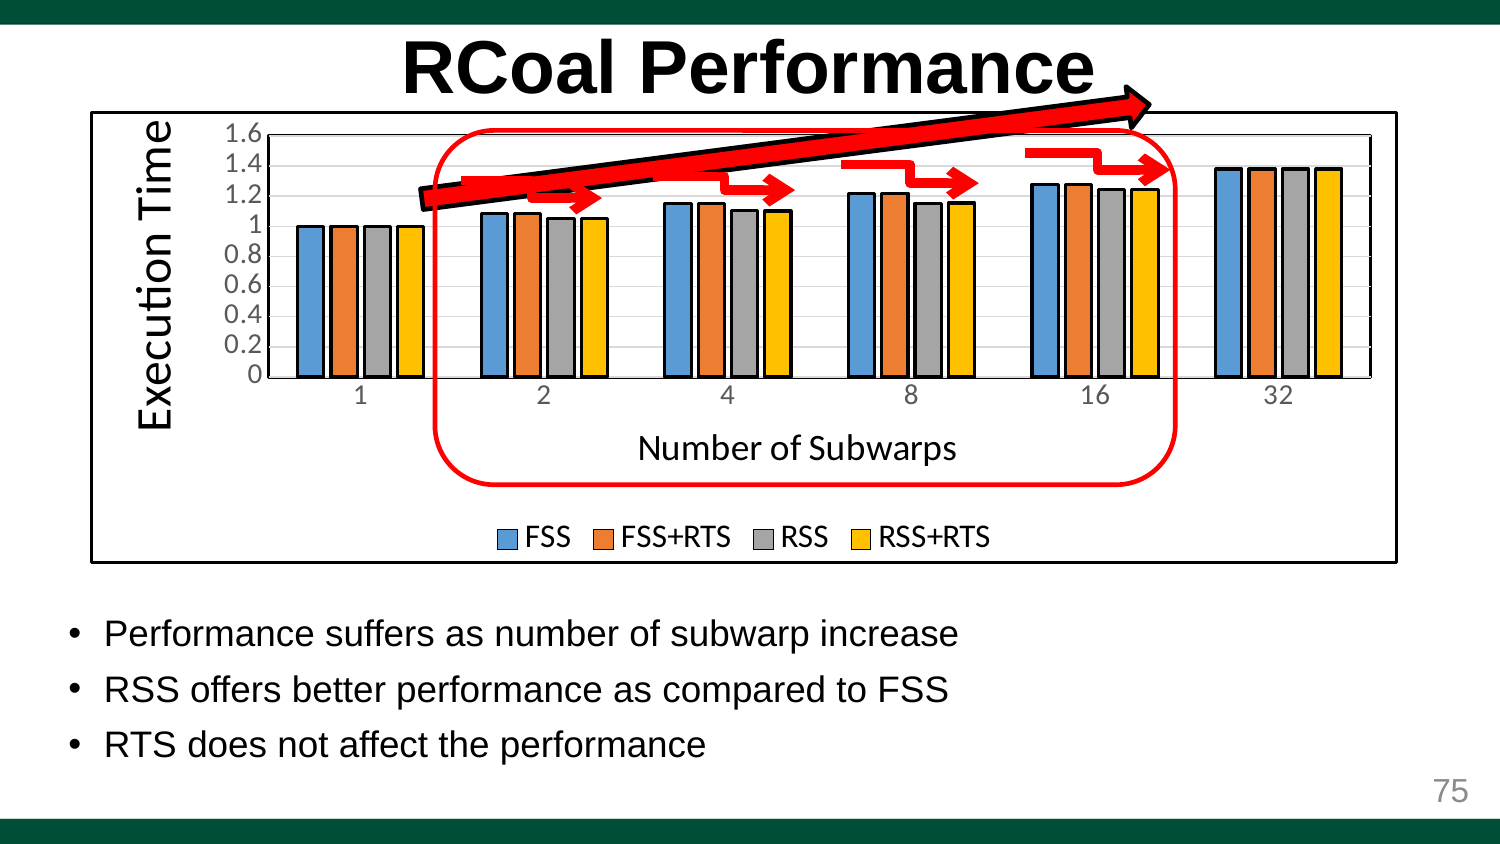

# RCoal Performance

### Chart

| Category | FSS | FSS+RTS | RSS | RSS+RTS |
|---|---|---|---|---|
| 1.0 | 1.0 | 1.0 | 1.0 | 1.0 |
| 2.0 | 1.082159383305541 | 1.081961128925652 | 1.053775197400319 | 1.054352269853065 |
| 4.0 | 1.152507193758251 | 1.152748255430423 | 1.104023805281191 | 1.101318397239804 |
| 8.0 | 1.218888489168825 | 1.219824988905229 | 1.15338274643183 | 1.154733525808435 |
| 16.0 | 1.278772827682284 | 1.278659754842044 | 1.2454657390096 | 1.245494608670938 |
| 32.0 | 1.380111594072032 | 1.380105338978742 | 1.380111594072032 | 1.38001921115575 |

Performance suffers as number of subwarp increase
RSS offers better performance as compared to FSS
RTS does not affect the performance
75